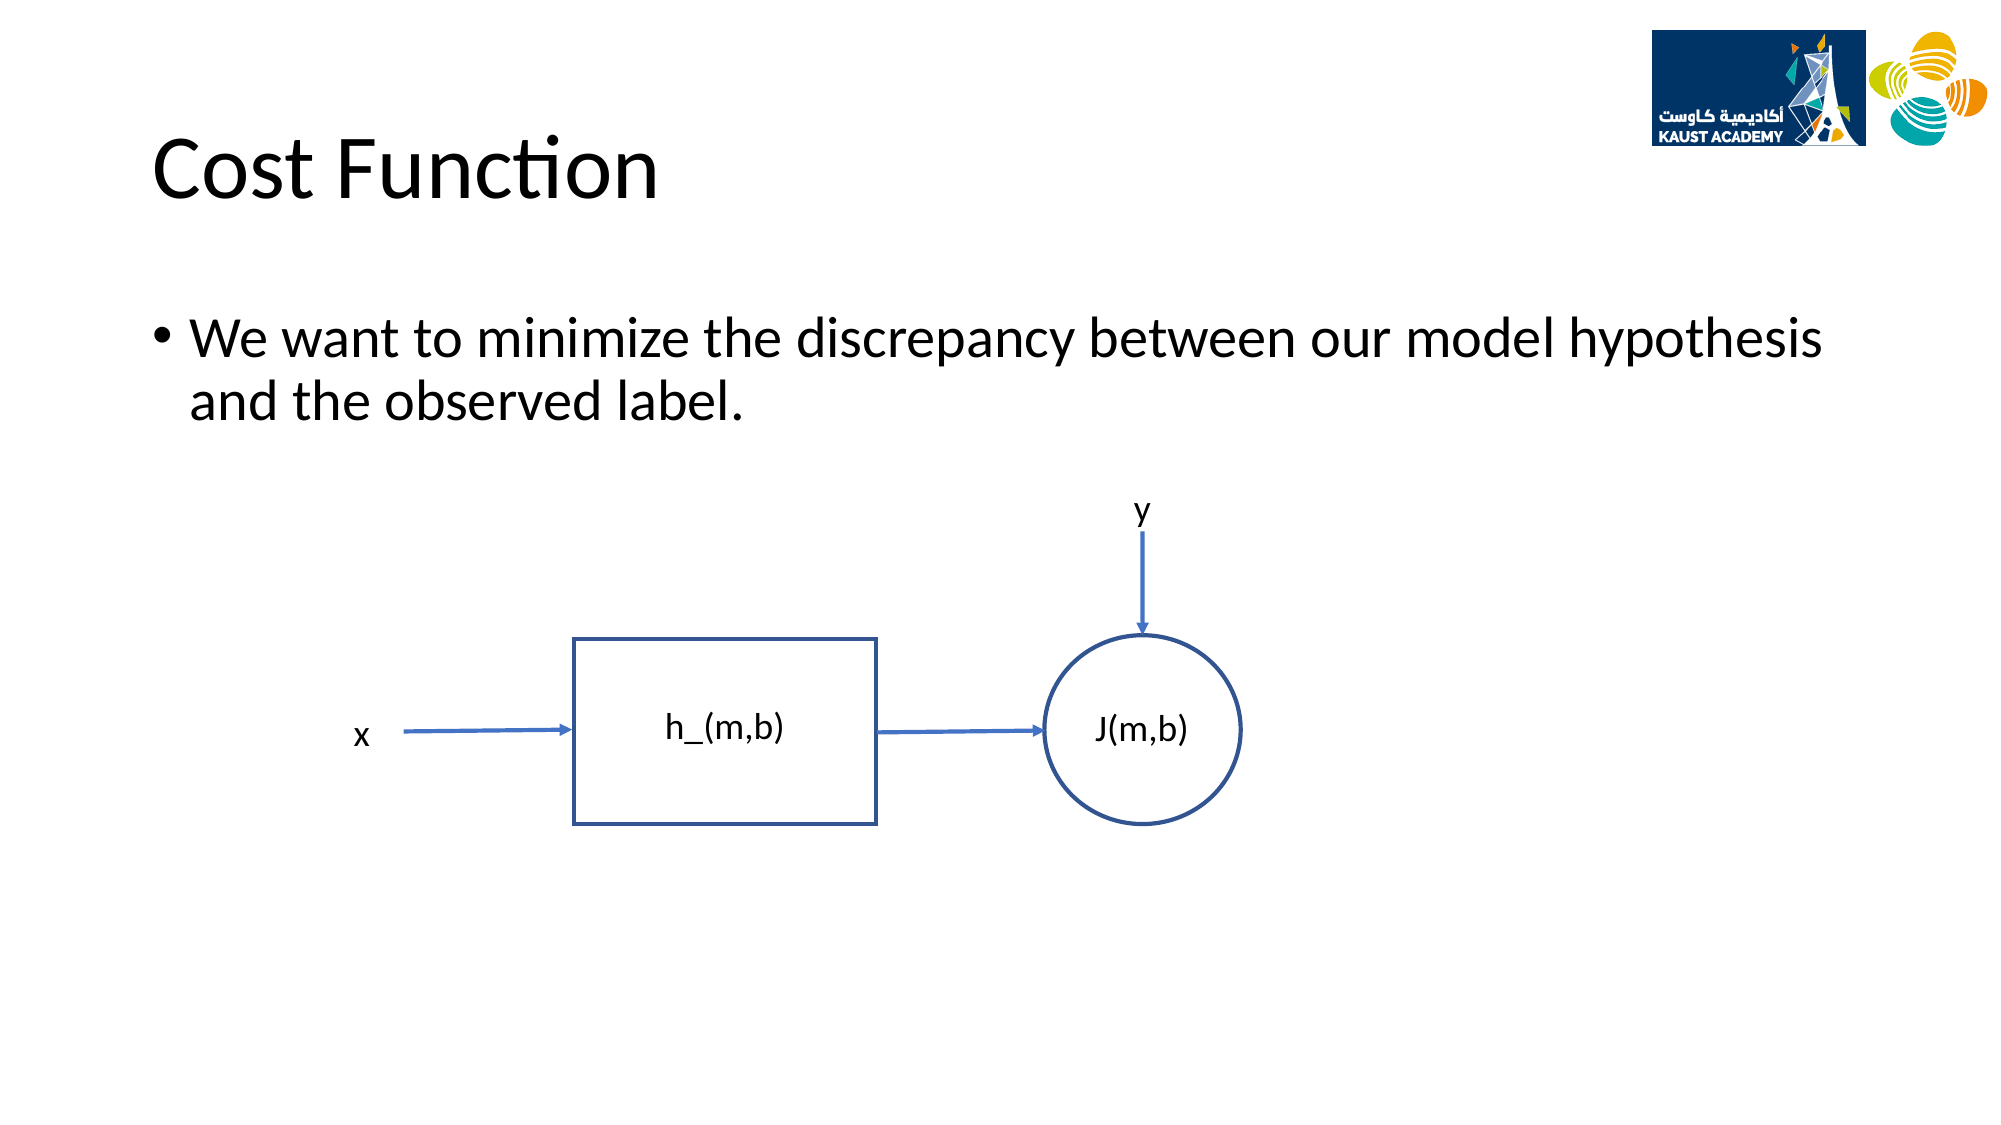

# Cost Function
We want to minimize the discrepancy between our model hypothesis and the observed label.

y

h_(m,b)
J(m,b)
x